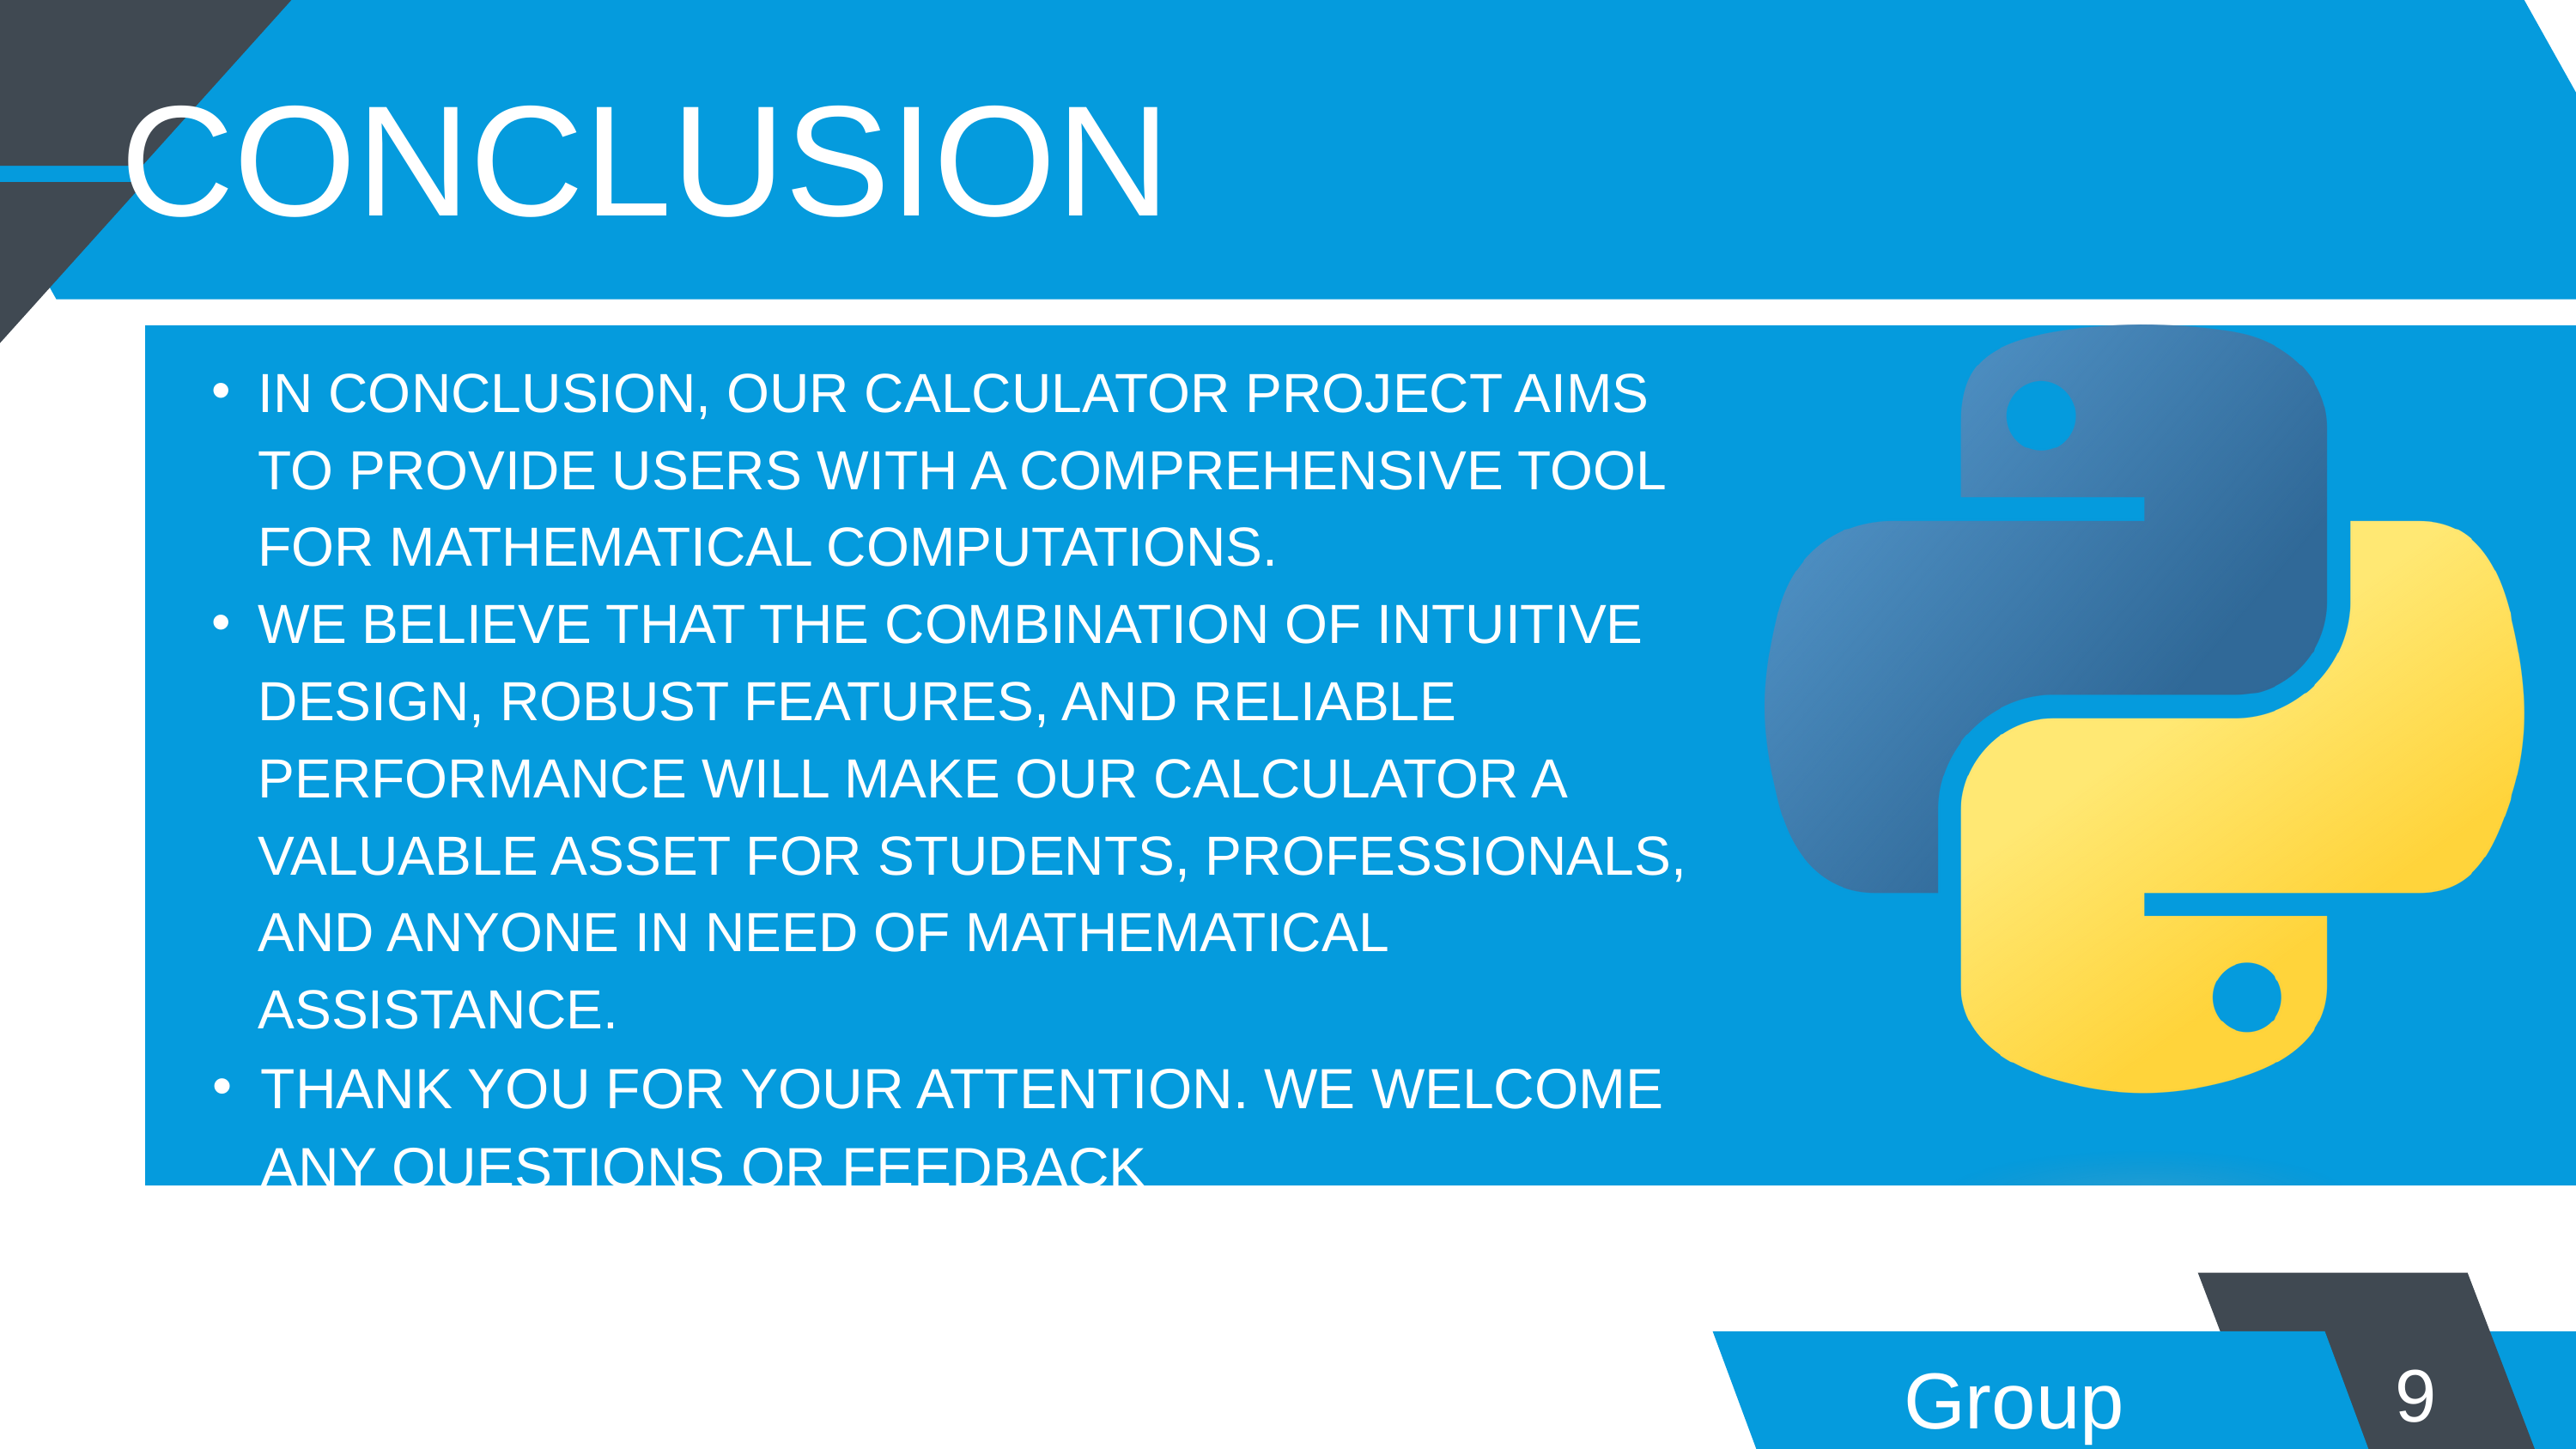

CONCLUSION

IN CONCLUSION, OUR CALCULATOR PROJECT AIMS TO PROVIDE USERS WITH A COMPREHENSIVE TOOL FOR MATHEMATICAL COMPUTATIONS.
WE BELIEVE THAT THE COMBINATION OF INTUITIVE DESIGN, ROBUST FEATURES, AND RELIABLE PERFORMANCE WILL MAKE OUR CALCULATOR A VALUABLE ASSET FOR STUDENTS, PROFESSIONALS, AND ANYONE IN NEED OF MATHEMATICAL ASSISTANCE.
THANK YOU FOR YOUR ATTENTION. WE WELCOME ANY QUESTIONS OR FEEDBACK

9
Group B